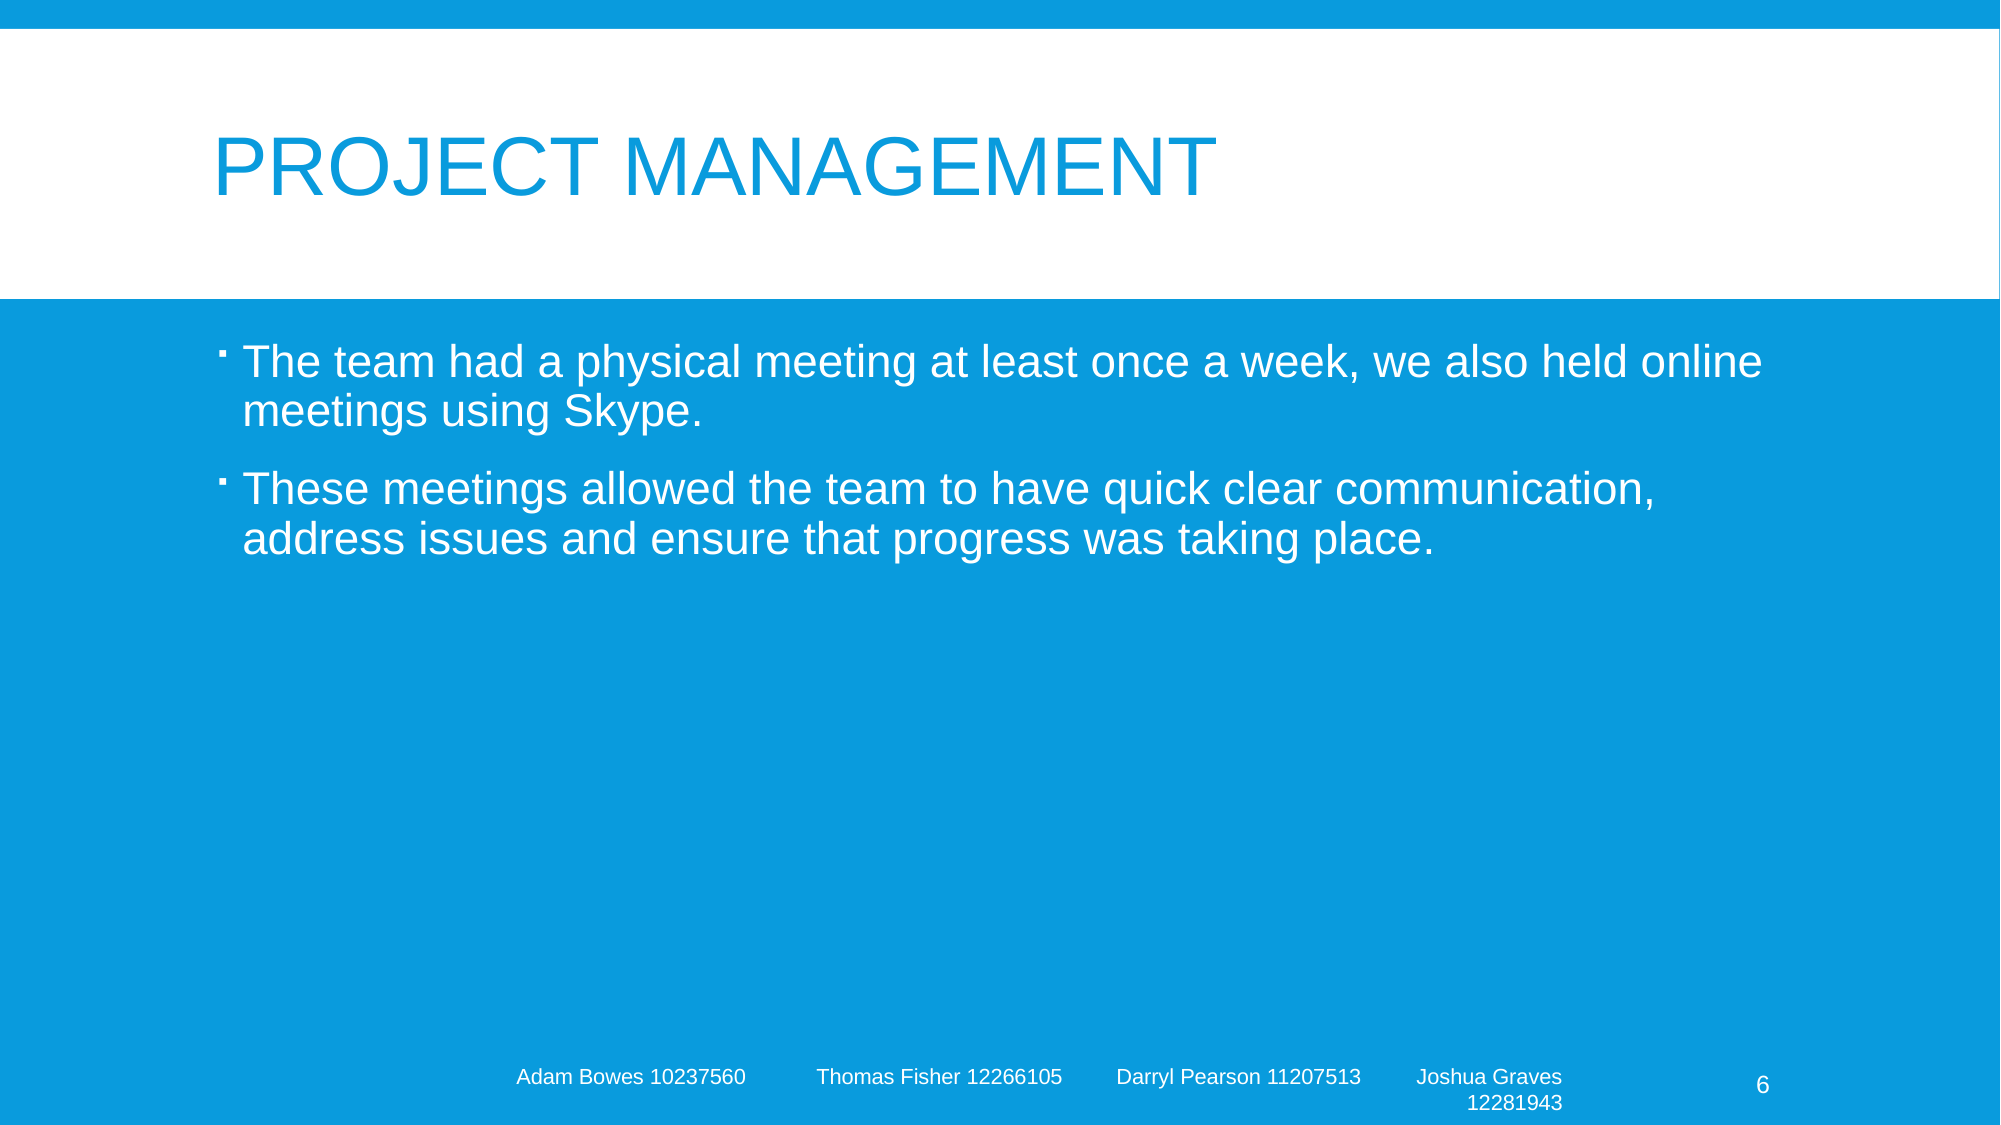

# project management
The team had a physical meeting at least once a week, we also held online meetings using Skype.
These meetings allowed the team to have quick clear communication, address issues and ensure that progress was taking place.
6
Adam Bowes 10237560	Thomas Fisher 12266105	Darryl Pearson 11207513	Joshua Graves 12281943